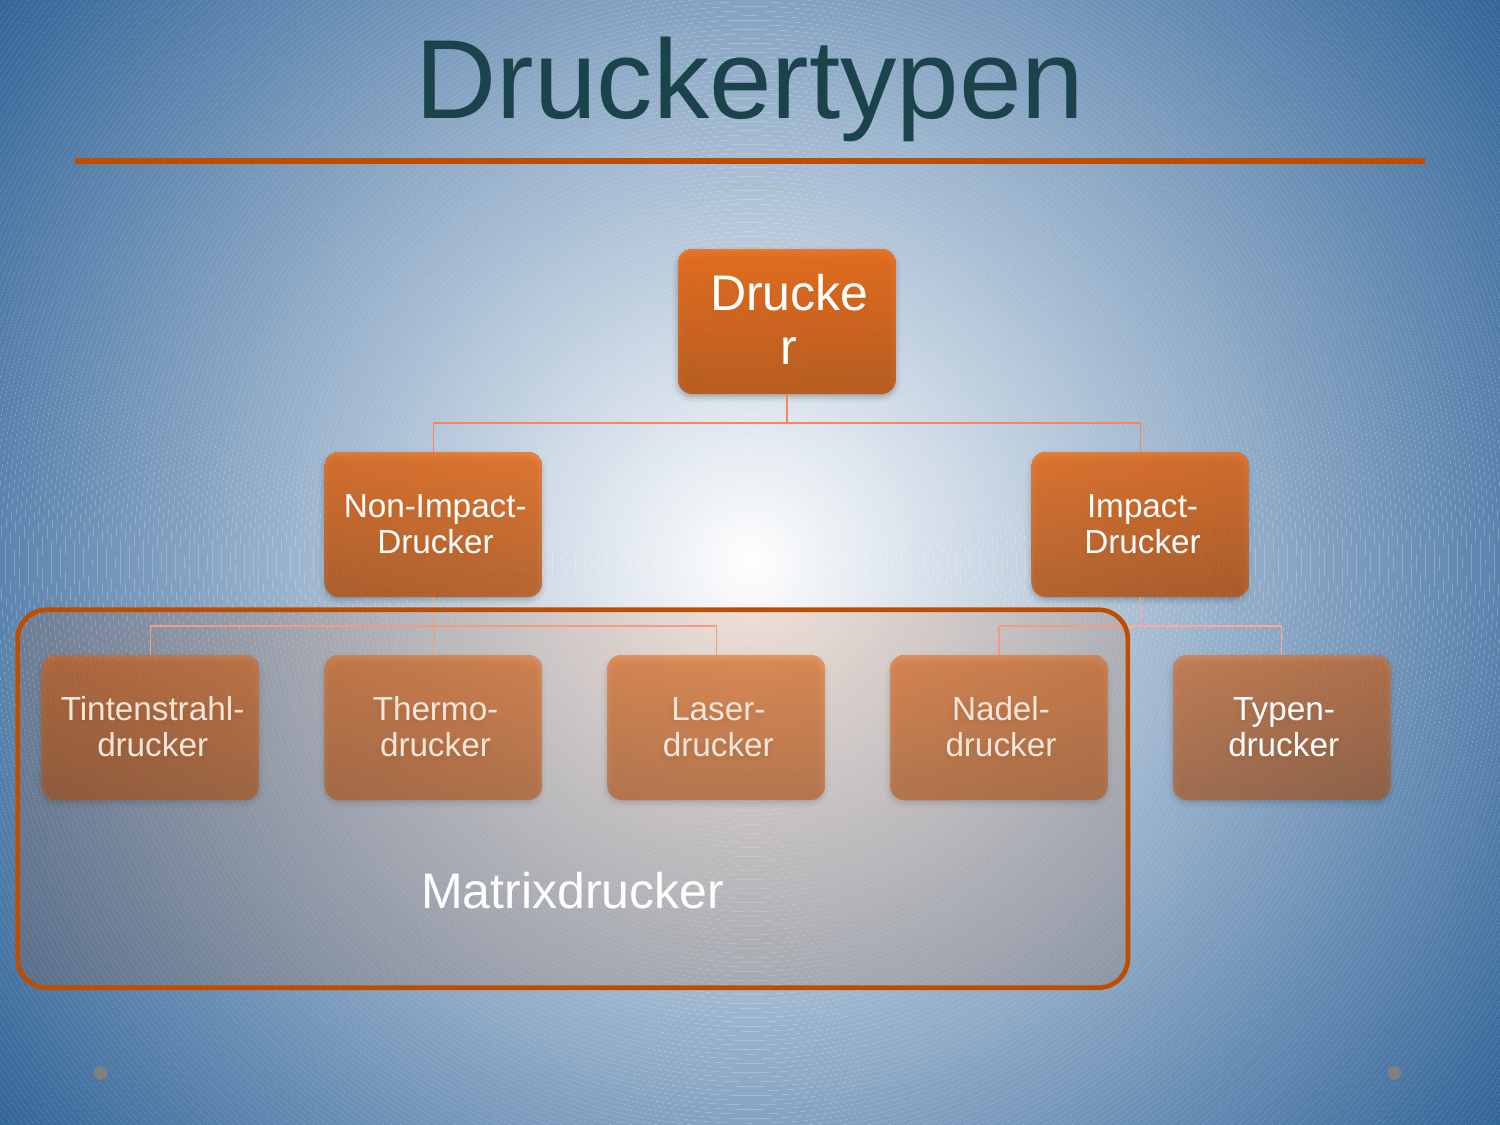

# Druckertypen
Drucker
Non-Impact-Drucker
Tintenstrahl-drucker
Thermo-drucker
Laser-drucker
Impact-Drucker
Nadel-drucker
Typen-drucker

Matrixdrucker